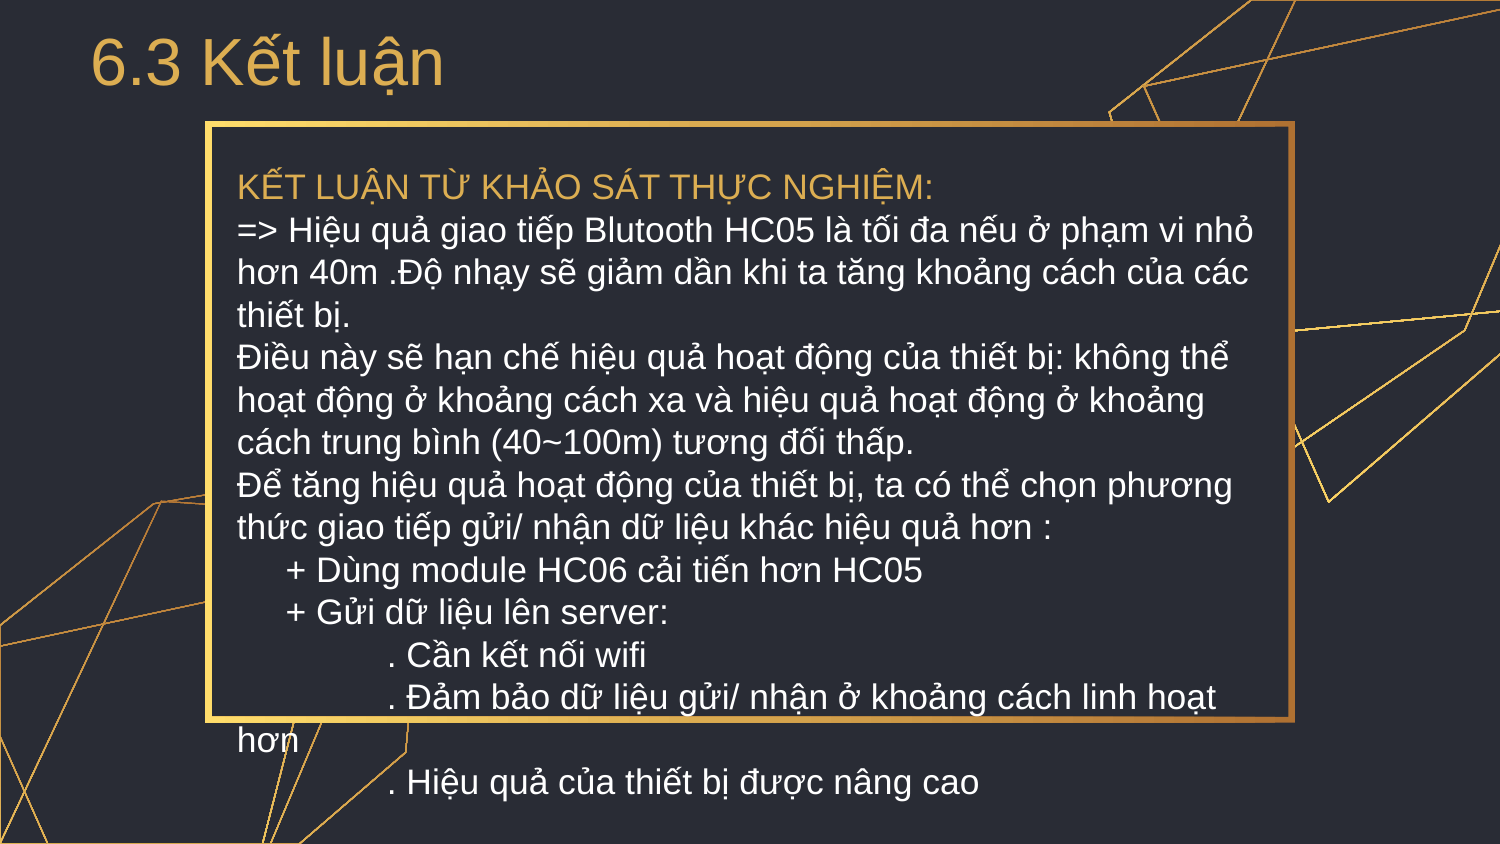

6.3 Kết luận
KẾT LUẬN TỪ KHẢO SÁT THỰC NGHIỆM:
=> Hiệu quả giao tiếp Blutooth HC05 là tối đa nếu ở phạm vi nhỏ hơn 40m .Độ nhạy sẽ giảm dần khi ta tăng khoảng cách của các thiết bị.
Điều này sẽ hạn chế hiệu quả hoạt động của thiết bị: không thể hoạt động ở khoảng cách xa và hiệu quả hoạt động ở khoảng cách trung bình (40~100m) tương đối thấp.
Để tăng hiệu quả hoạt động của thiết bị, ta có thể chọn phương thức giao tiếp gửi/ nhận dữ liệu khác hiệu quả hơn :
     + Dùng module HC06 cải tiến hơn HC05
     + Gửi dữ liệu lên server:
	. Cần kết nối wifi
	. Đảm bảo dữ liệu gửi/ nhận ở khoảng cách linh hoạt hơn
	. Hiệu quả của thiết bị được nâng cao